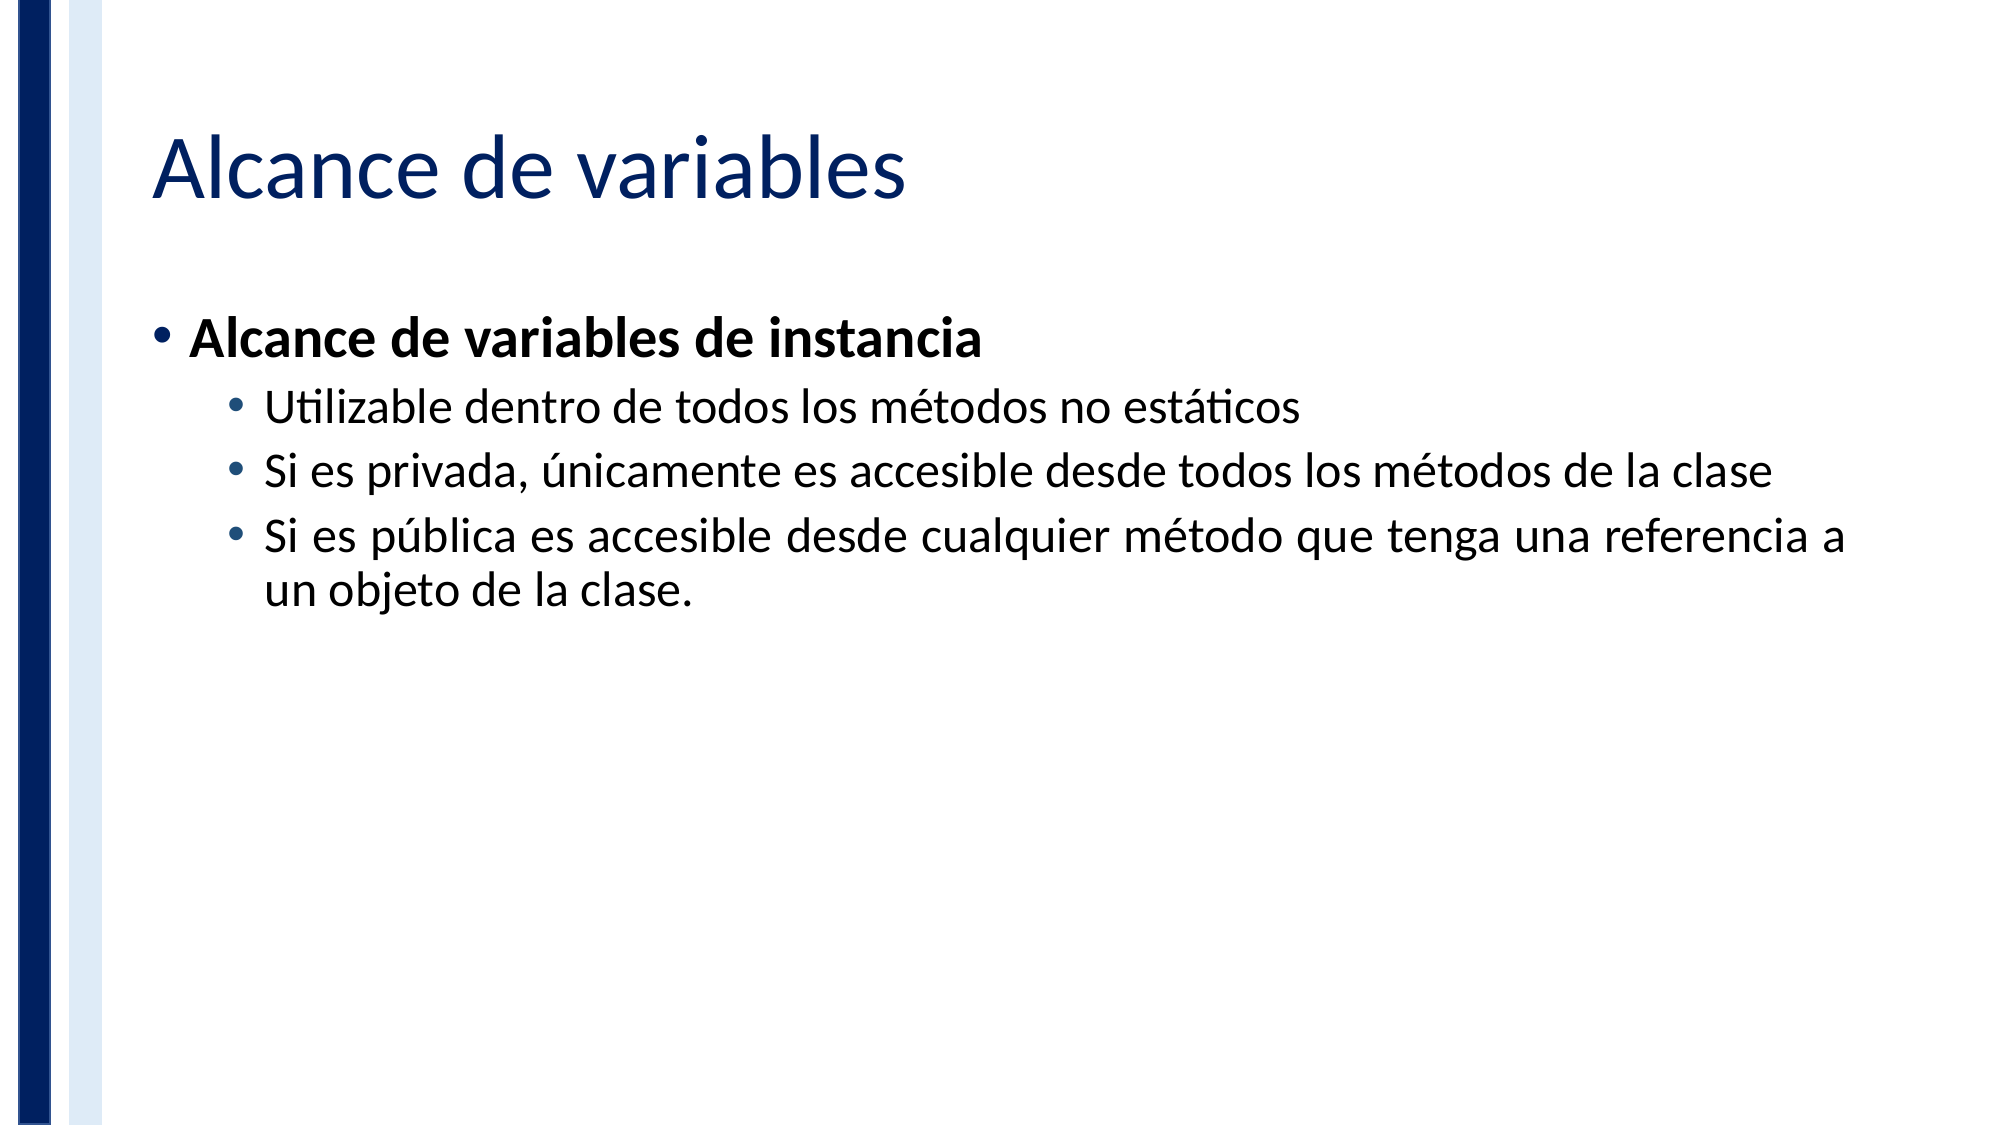

# Alcance de variables
Alcance de variables de instancia
Utilizable dentro de todos los métodos no estáticos
Si es privada, únicamente es accesible desde todos los métodos de la clase
Si es pública es accesible desde cualquier método que tenga una referencia a un objeto de la clase.